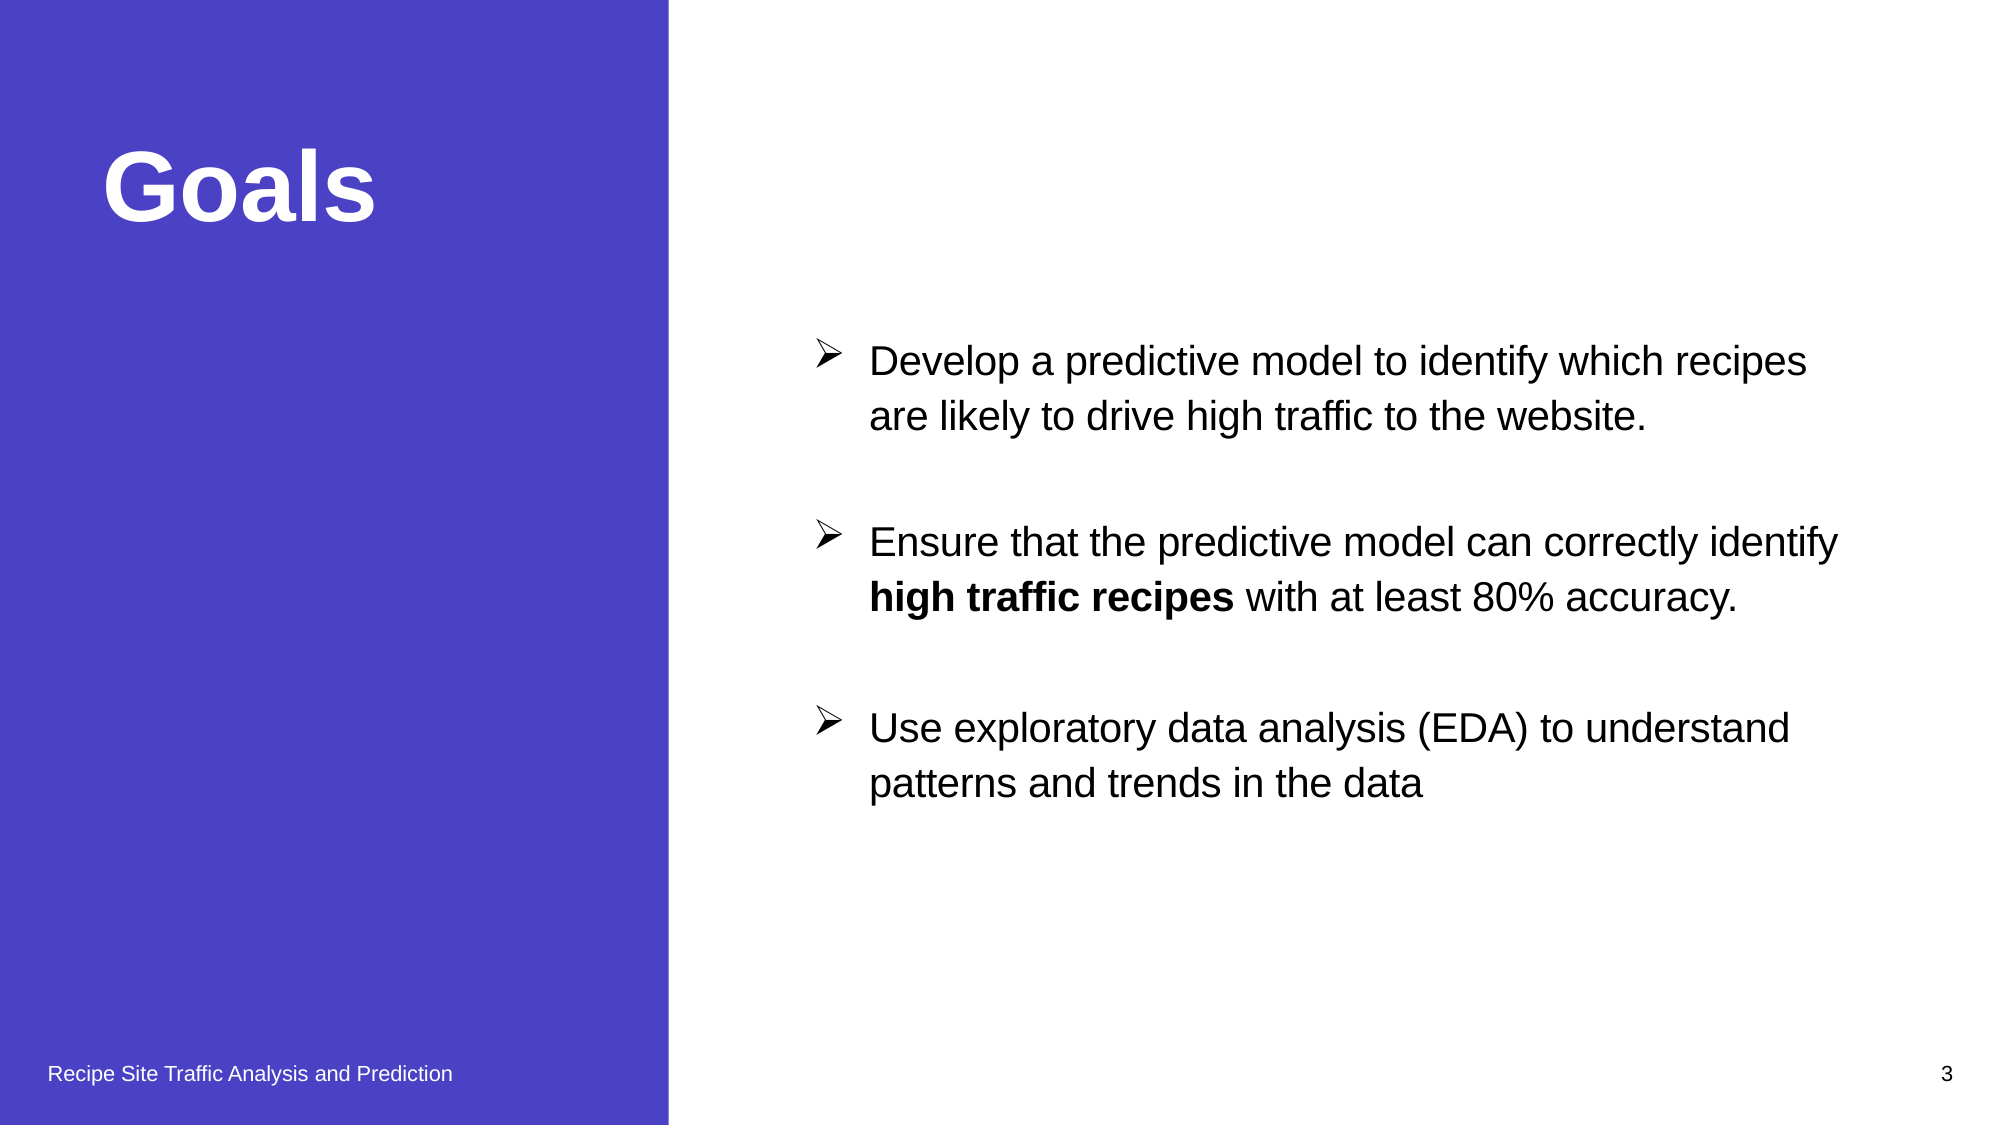

# Goals
Develop a predictive model to identify which recipes are likely to drive high traffic to the website.
Ensure that the predictive model can correctly identify high traffic recipes with at least 80% accuracy.
Use exploratory data analysis (EDA) to understand patterns and trends in the data
Recipe Site Traffic Analysis and Prediction
3